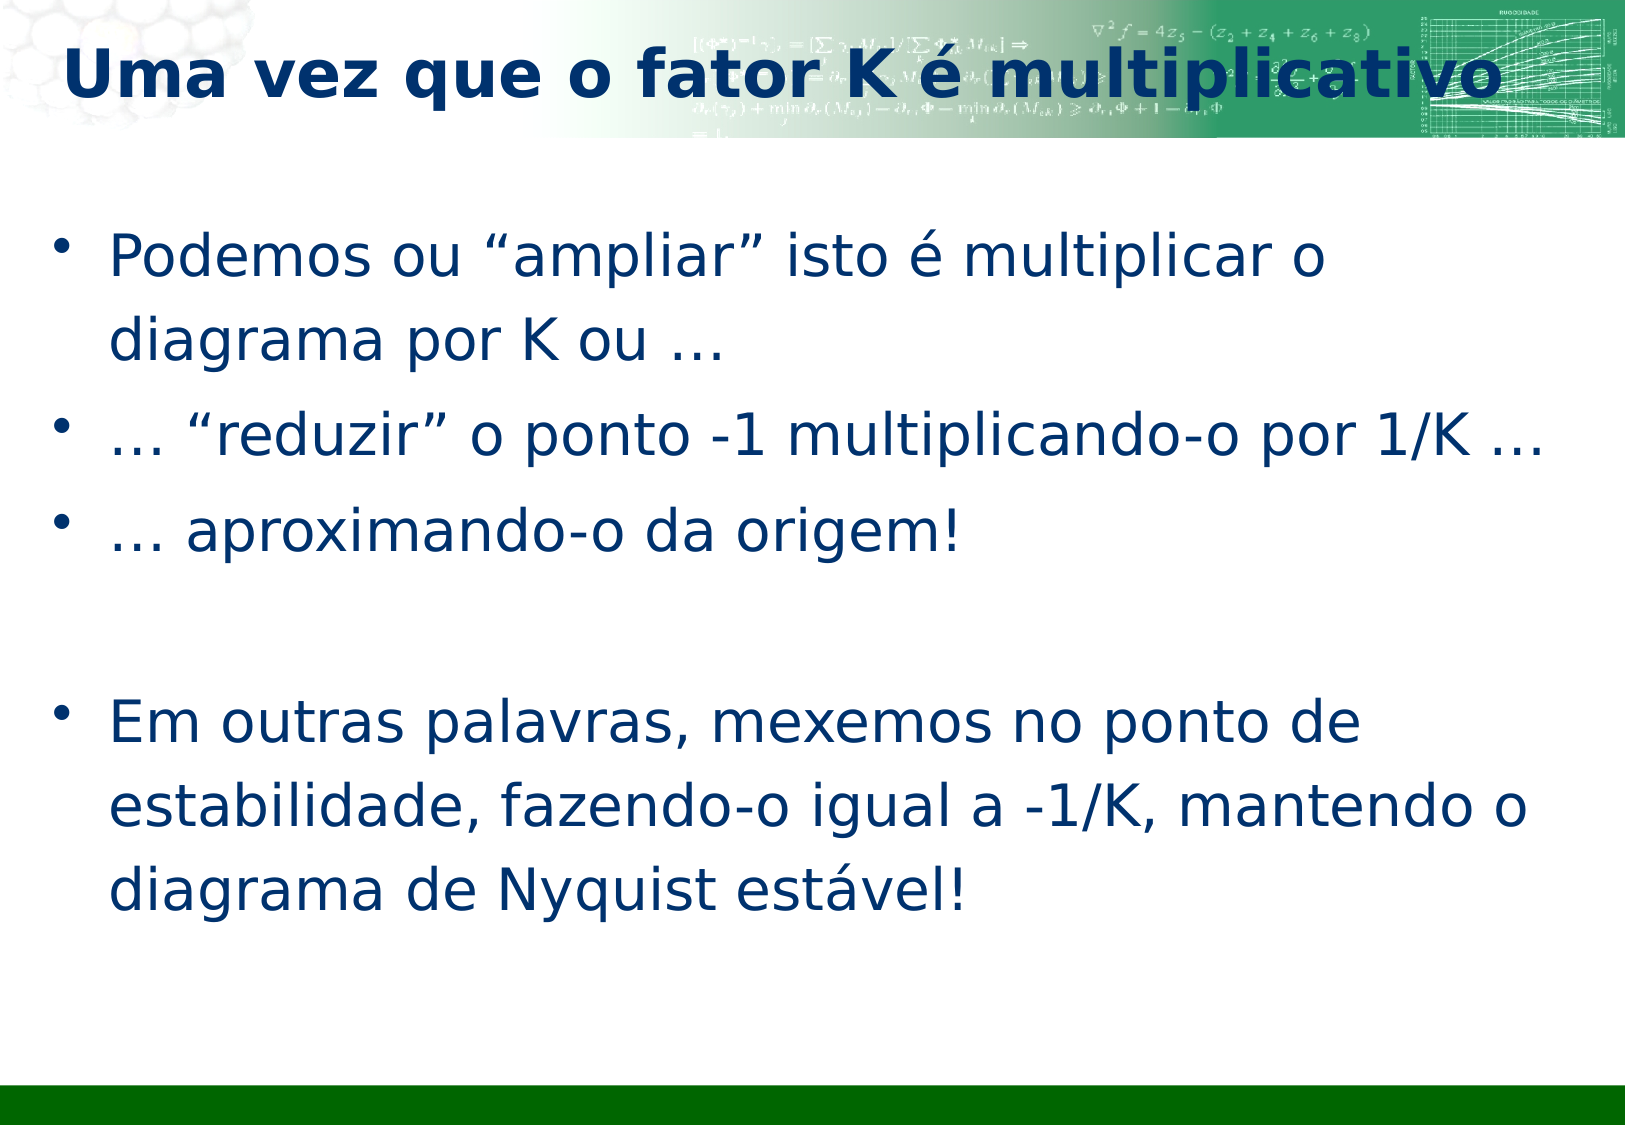

# Uma vez que o fator K é multiplicativo
Podemos ou “ampliar” isto é multiplicar o diagrama por K ou …
… “reduzir” o ponto -1 multiplicando-o por 1/K …
… aproximando-o da origem!

Em outras palavras, mexemos no ponto de estabilidade, fazendo-o igual a -1/K, mantendo o diagrama de Nyquist estável!